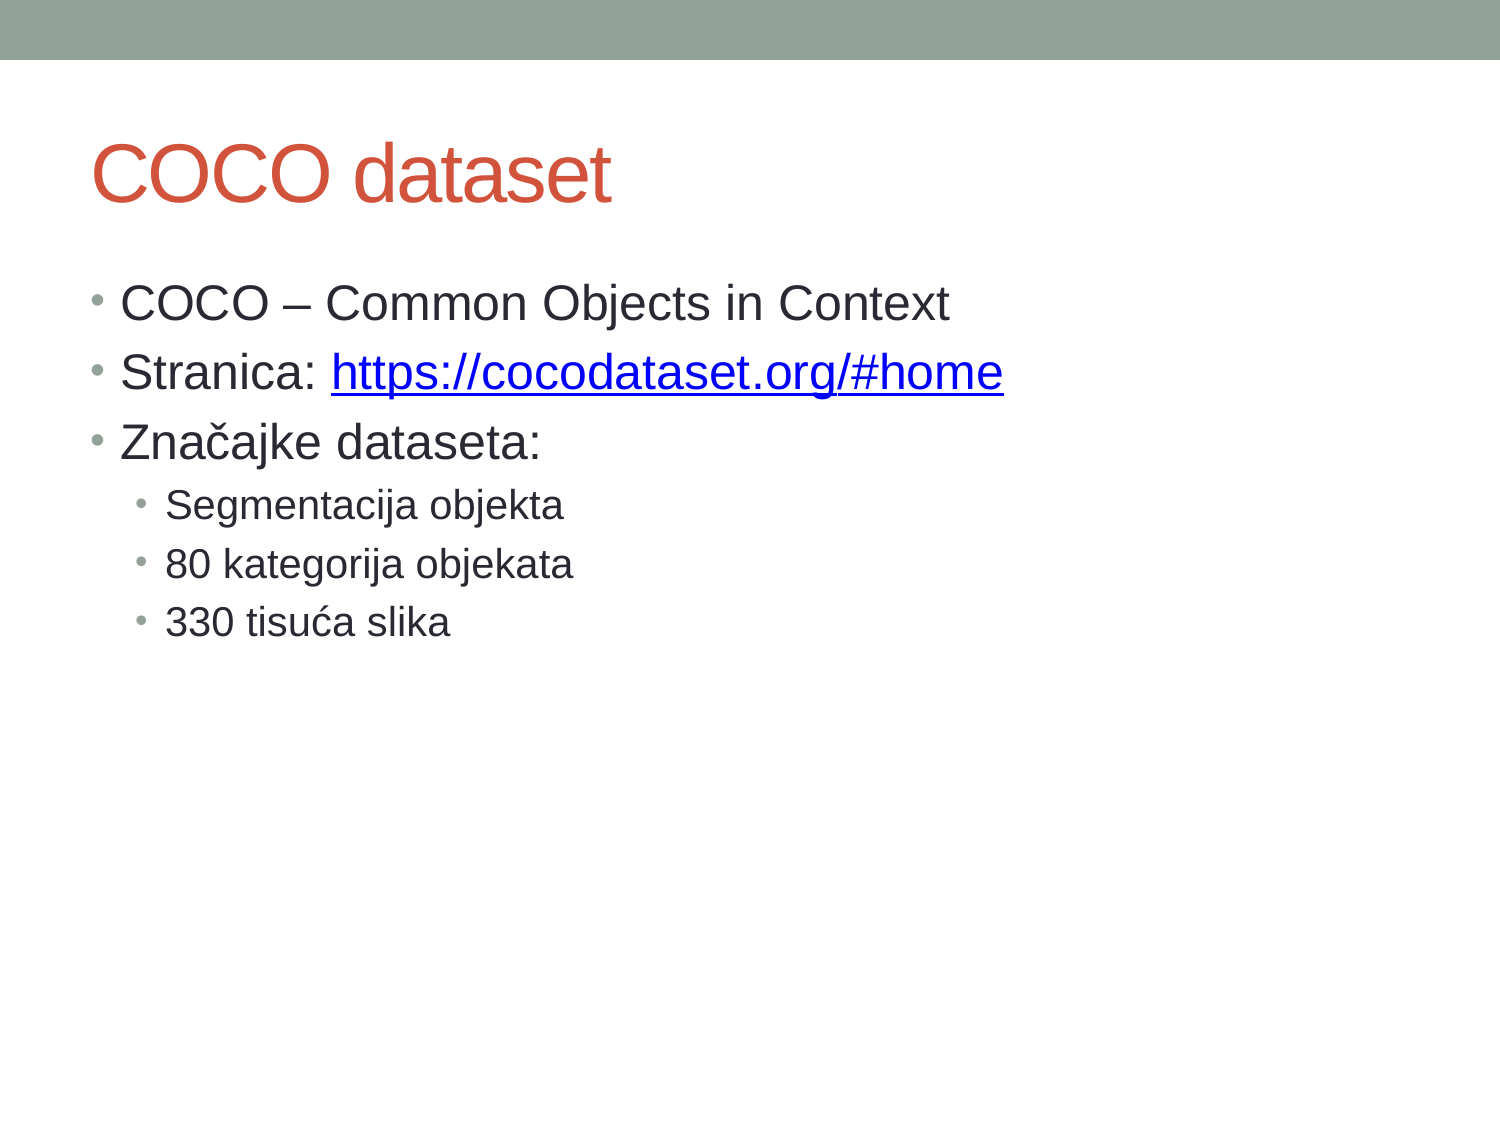

# COCO dataset
COCO – Common Objects in Context
Stranica: https://cocodataset.org/#home
Značajke dataseta:
Segmentacija objekta
80 kategorija objekata
330 tisuća slika